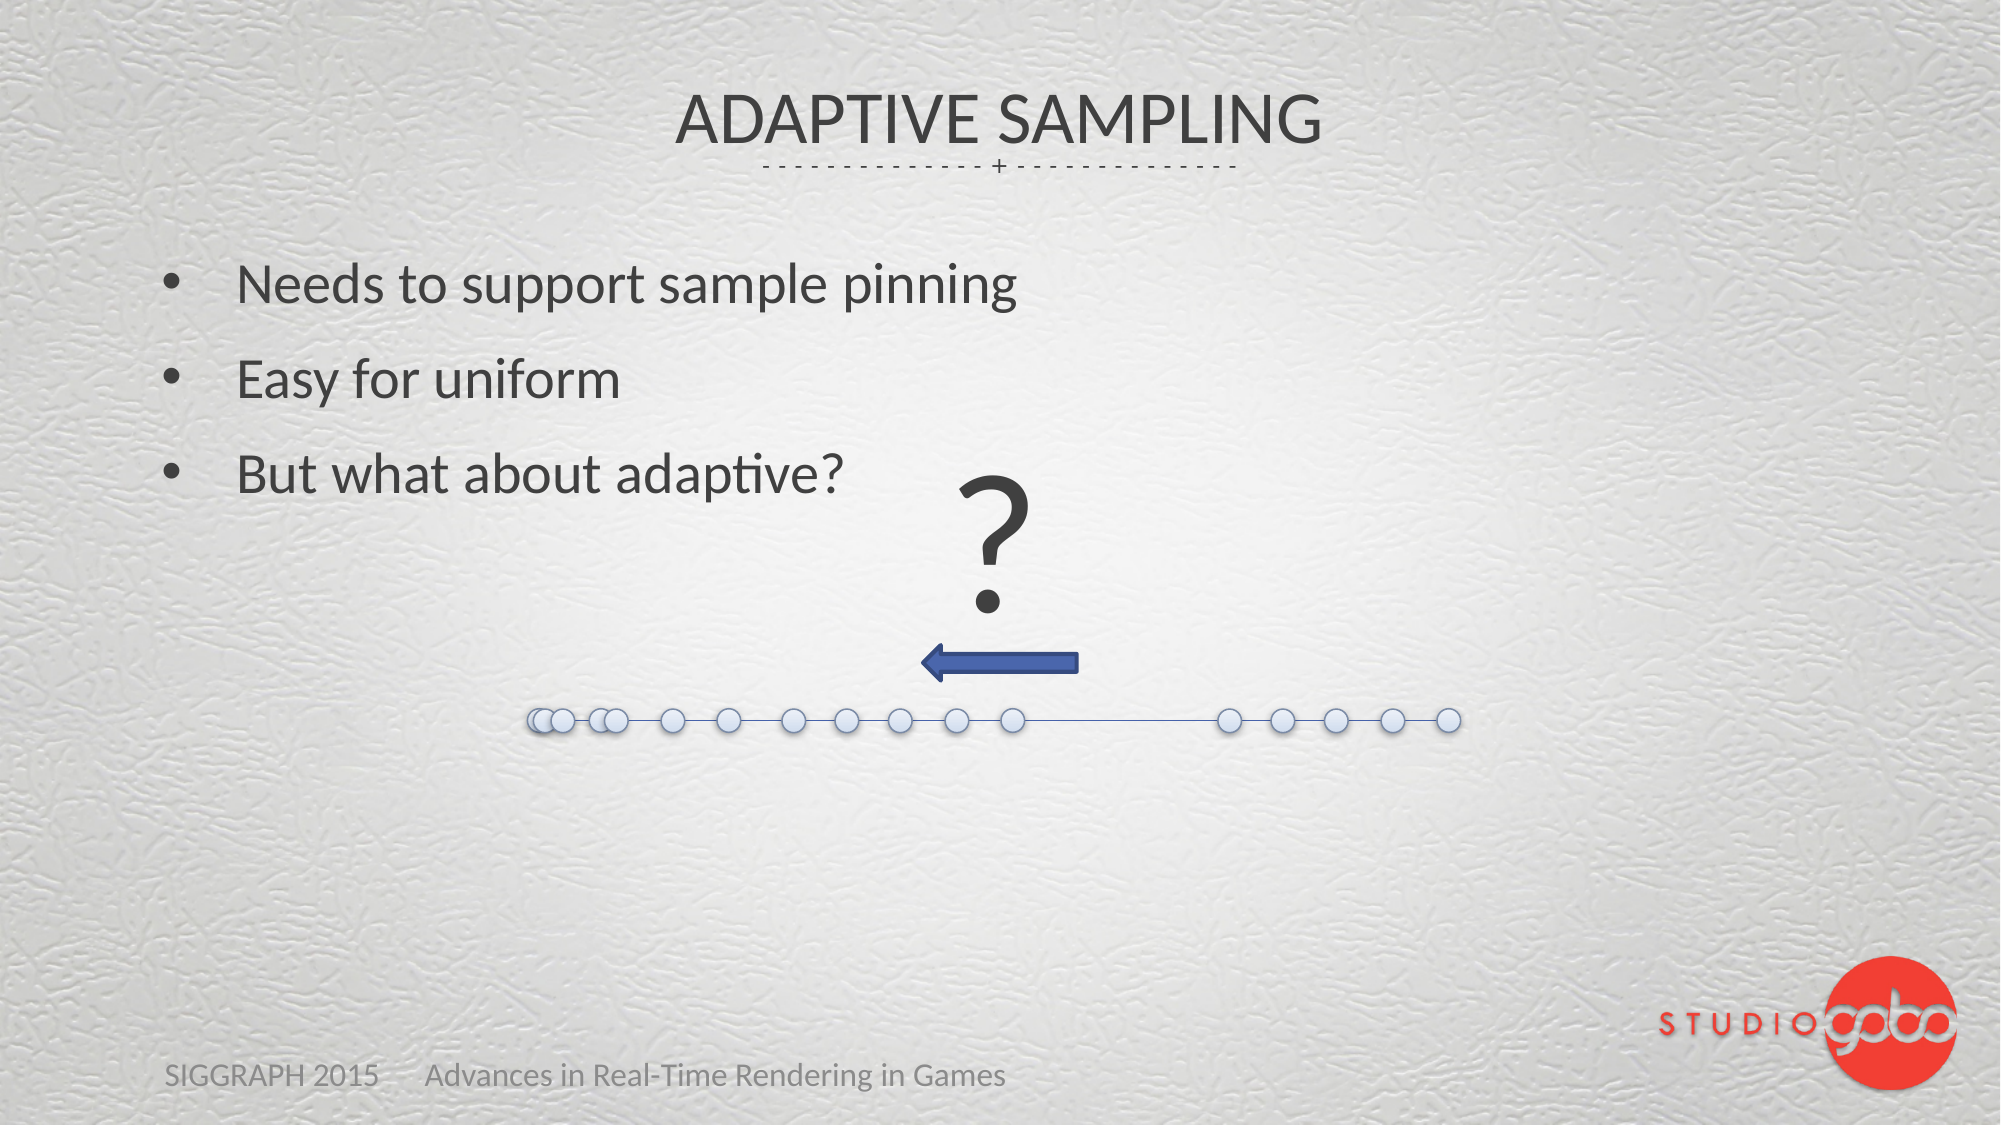

# Adaptive Sampling
Needs to support sample pinning
Easy for uniform
But what about adaptive?
?

SIGGRAPH 2015      Advances in Real-Time Rendering in Games